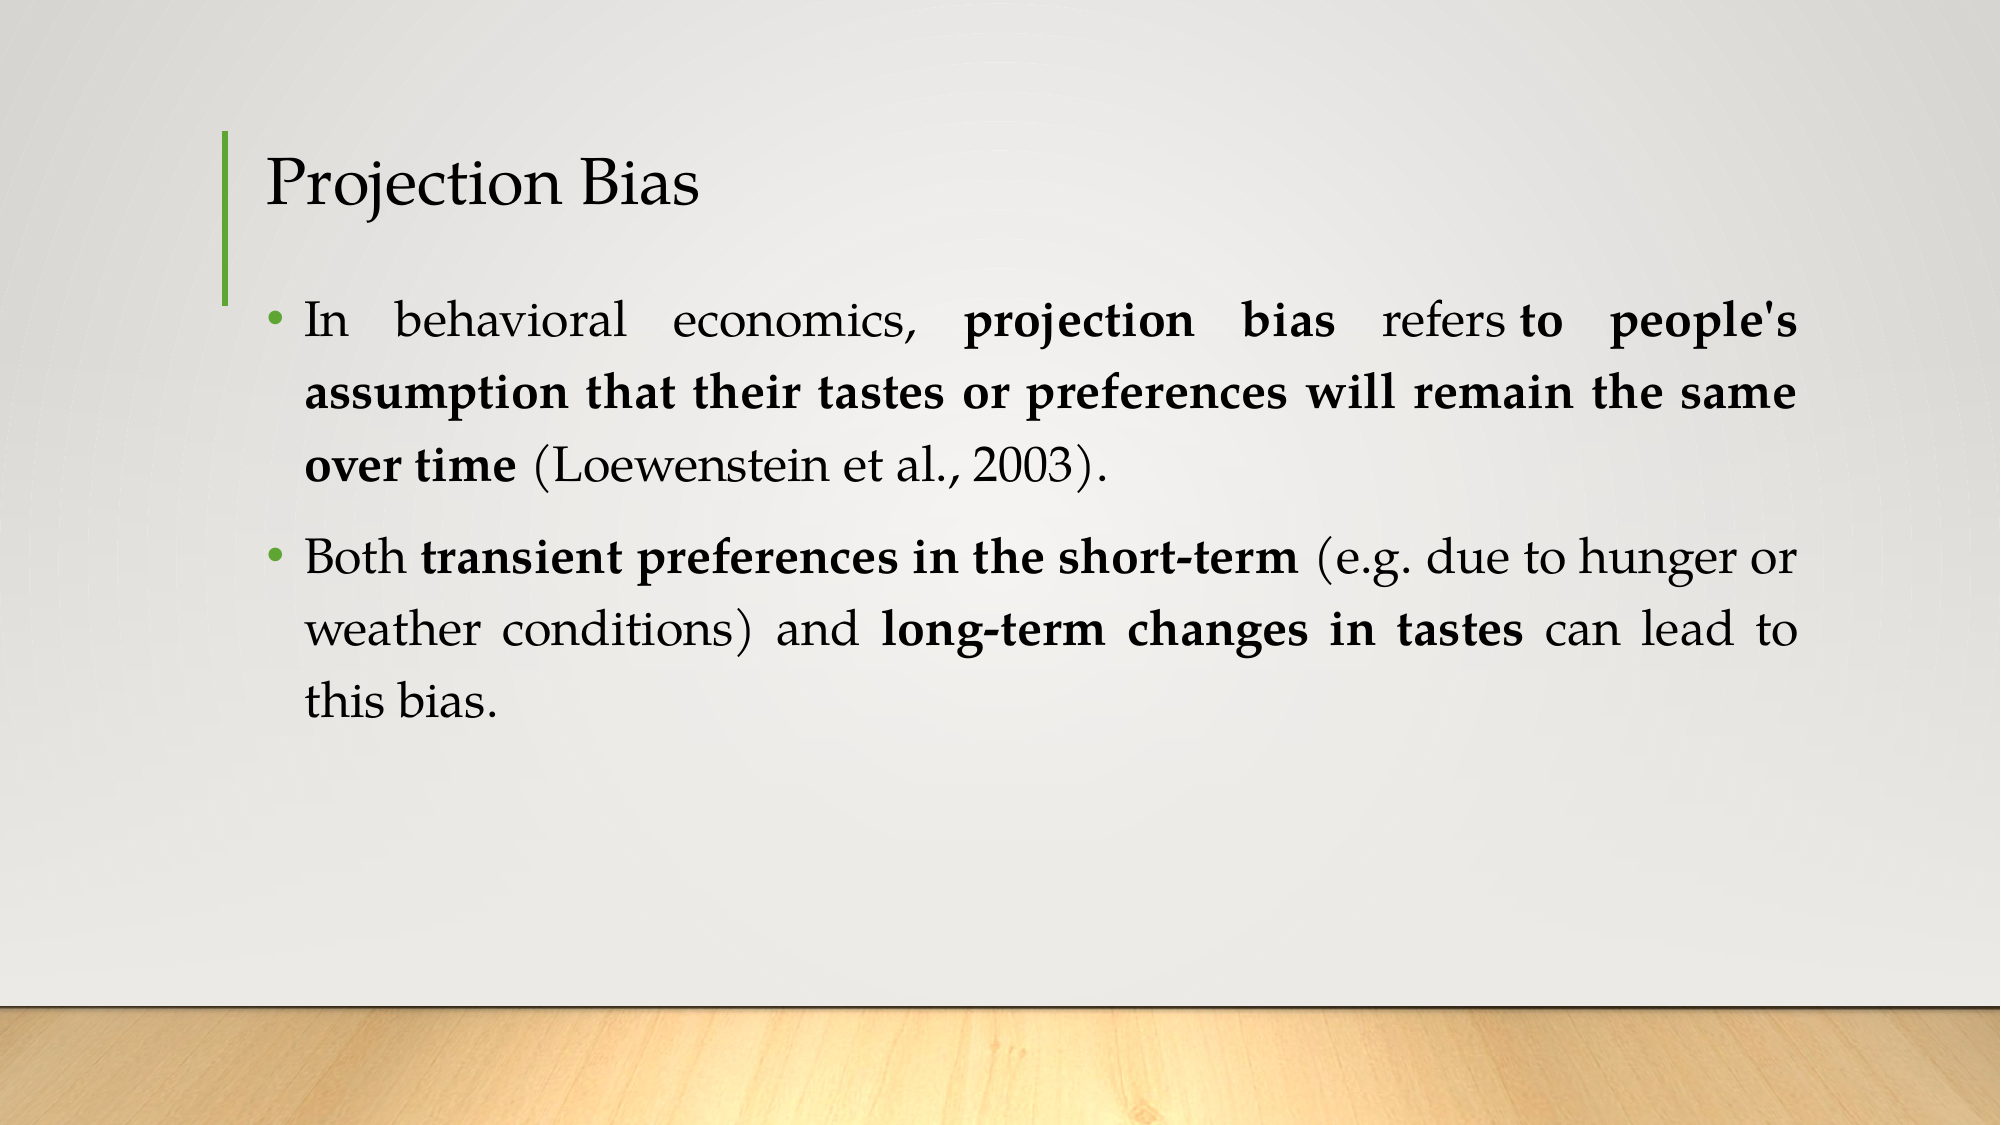

# Projection Bias
In behavioral economics, projection bias refers to people's assumption that their tastes or preferences will remain the same over time (Loewenstein et al., 2003).
Both transient preferences in the short-term (e.g. due to hunger or weather conditions) and long-term changes in tastes can lead to this bias.